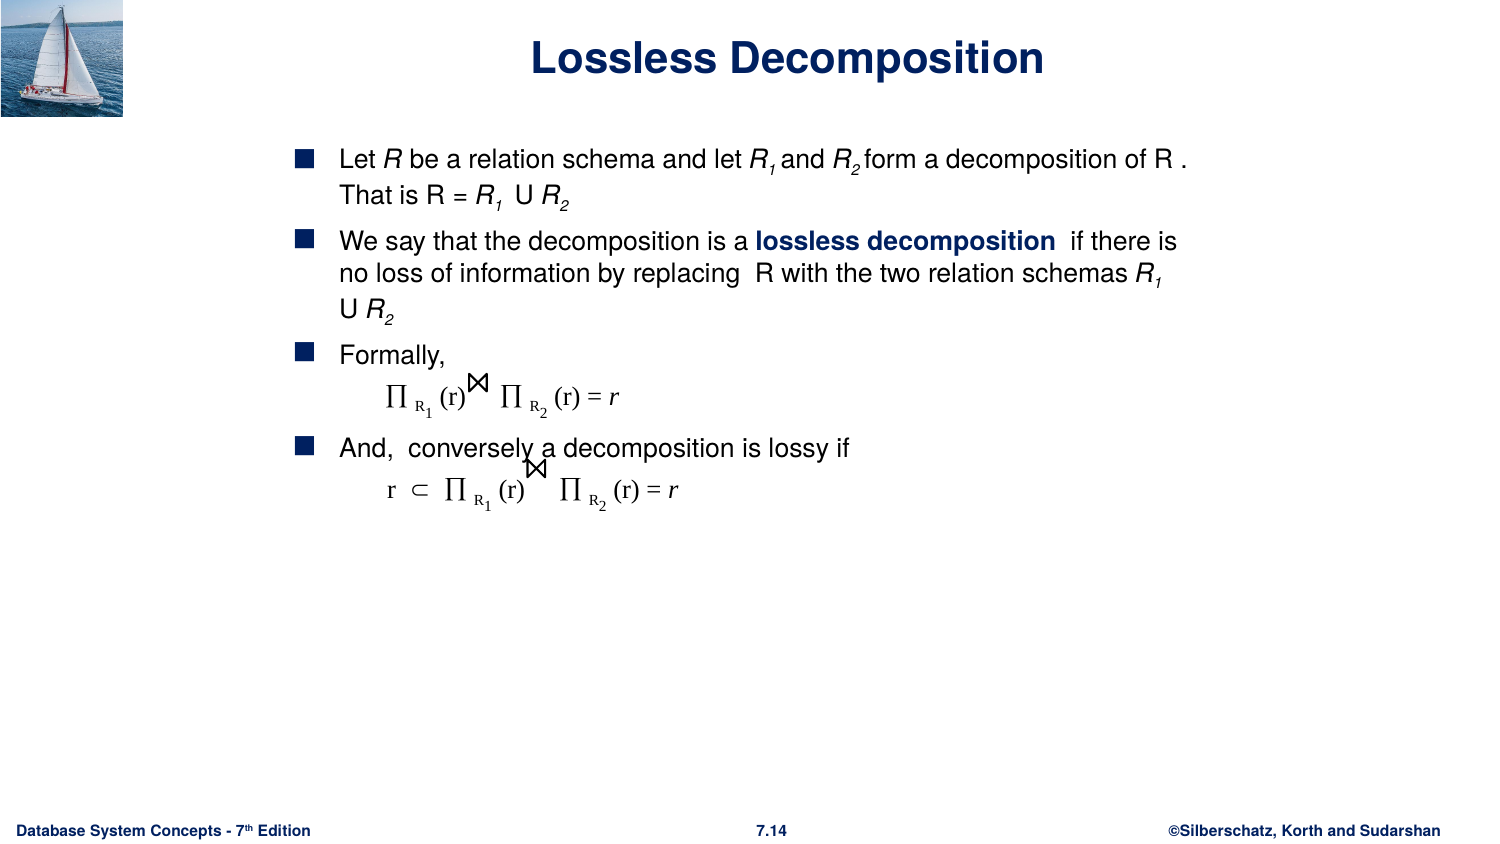

# Lossless Decomposition
Let R be a relation schema and let R1 and R2 form a decomposition of R . That is R = R1  U R2
We say that the decomposition is a lossless decomposition  if there is no loss of information by replacing  R with the two relation schemas R1  U R2
Formally,
             ∏ R1 (r)     ∏ R2 (r) = r
And,  conversely a decomposition is lossy if
     r  ⊂  ∏ R1 (r)     ∏ R2 (r) = r